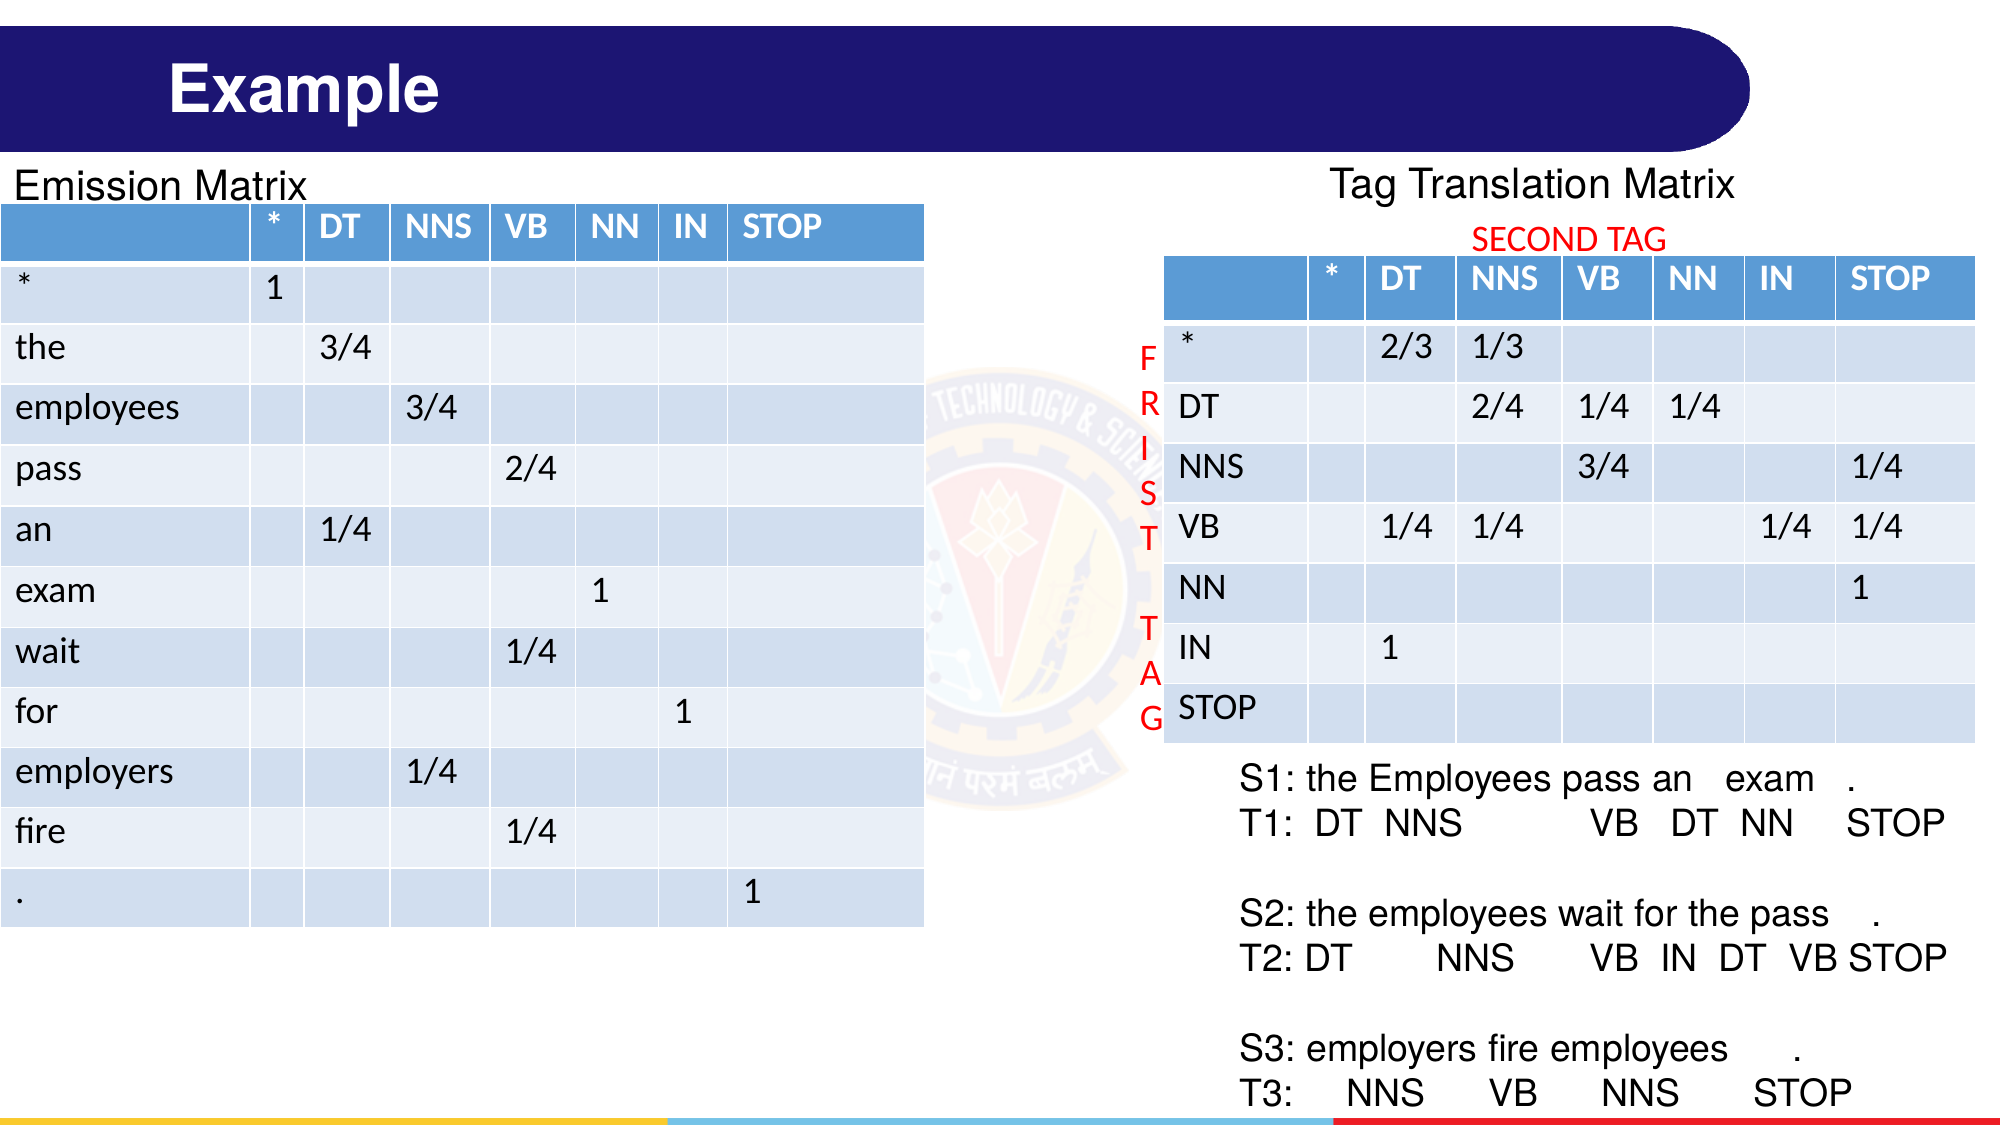

# Example
Tag Translation Matrix
Emission Matrix
|  | \* | DT | NNS | VB | NN | IN | STOP |
| --- | --- | --- | --- | --- | --- | --- | --- |
| \* | 1 |  |  |  |  |  |  |
| the |  | 3/4 |  |  |  |  |  |
| employees |  |  | 3/4 |  |  |  |  |
| pass |  |  |  | 2/4 |  |  |  |
| an |  | 1/4 |  |  |  |  |  |
| exam |  |  |  |  | 1 |  |  |
| wait |  |  |  | 1/4 |  |  |  |
| for |  |  |  |  |  | 1 |  |
| employers |  |  | 1/4 |  |  |  |  |
| fire |  |  |  | 1/4 |  |  |  |
| . |  |  |  |  |  |  | 1 |
SECOND TAG
|  | \* | DT | NNS | VB | NN | IN | STOP |
| --- | --- | --- | --- | --- | --- | --- | --- |
| \* |  | 2/3 | 1/3 |  |  |  |  |
| DT |  |  | 2/4 | 1/4 | 1/4 |  |  |
| NNS |  |  |  | 3/4 |  |  | 1/4 |
| VB |  | 1/4 | 1/4 |  |  | 1/4 | 1/4 |
| NN |  |  |  |  |  |  | 1 |
| IN |  | 1 |  |  |  |  |  |
| STOP |  |  |  |  |  |  |  |

F
R
I
S
T

T
A
G
S1: the Employees pass an   exam   .
T1:  DT  NNS            VB   DT  NN     STOP

S2: the employees wait for the pass    .
T2: DT        NNS       VB  IN  DT  VB STOP

S3: employers fire employees      .
T3:     NNS      VB      NNS       STOP